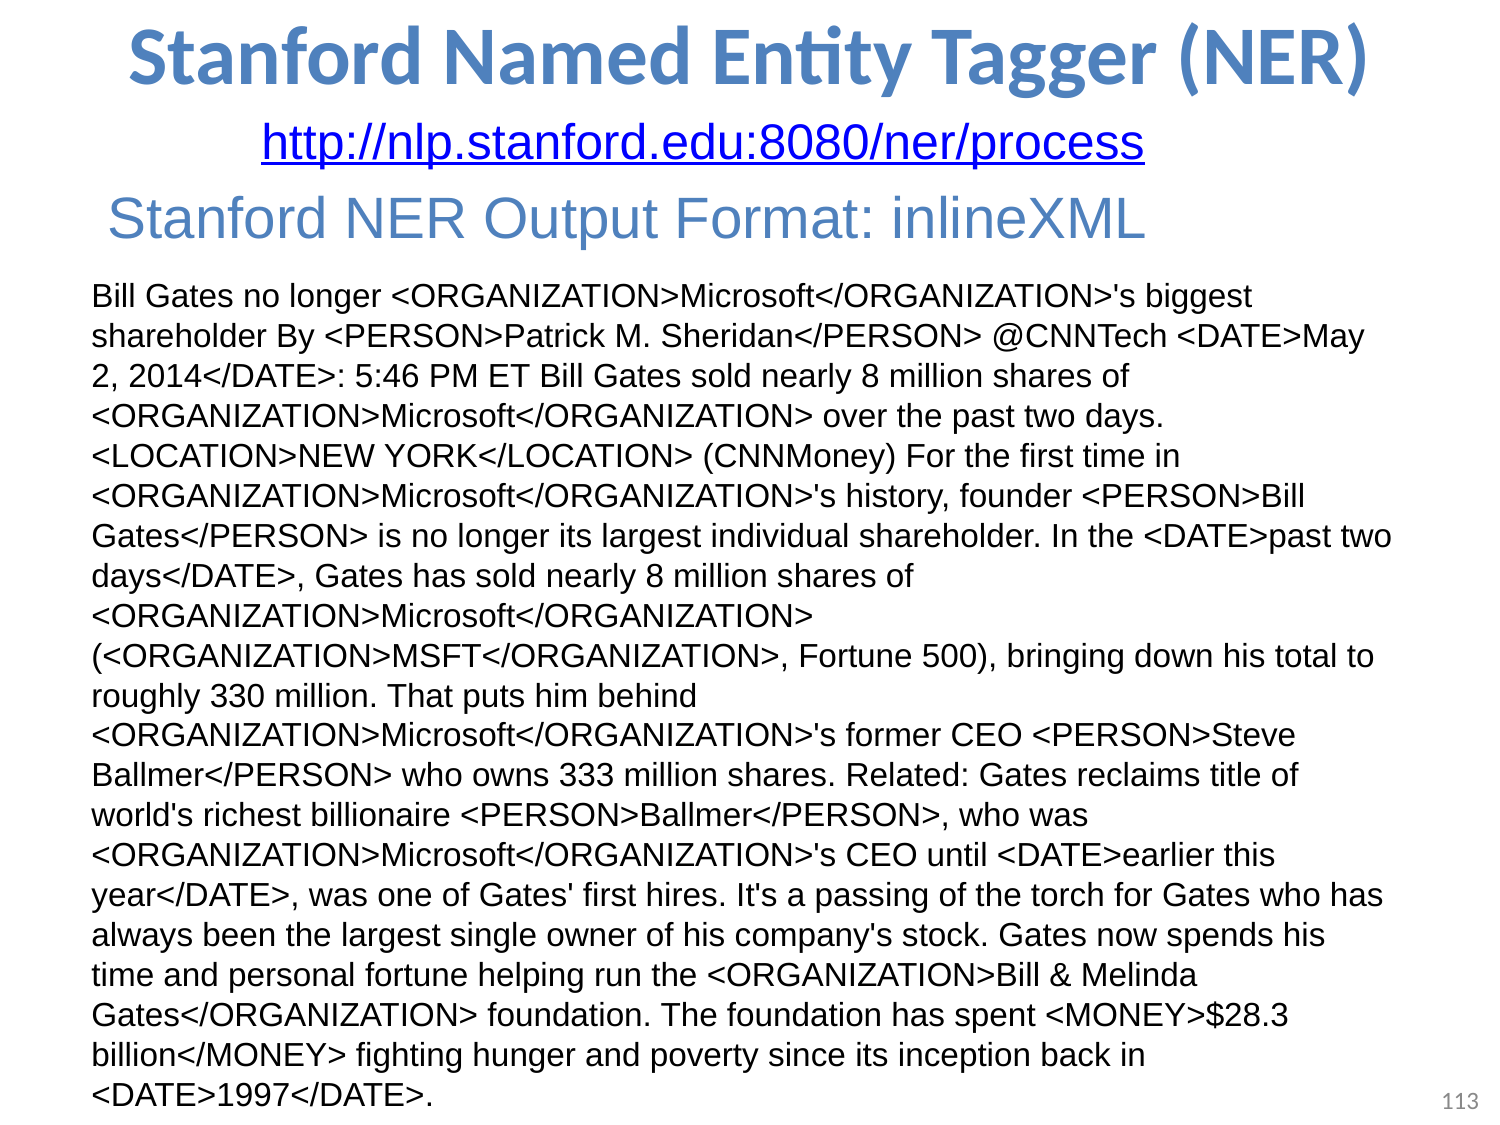

Stanford Named Entity Tagger (NER)
http://nlp.stanford.edu:8080/ner/process
Stanford NER Output Format: inlineXML
Bill Gates no longer <ORGANIZATION>Microsoft</ORGANIZATION>'s biggest shareholder By <PERSON>Patrick M. Sheridan</PERSON> @CNNTech <DATE>May 2, 2014</DATE>: 5:46 PM ET Bill Gates sold nearly 8 million shares of <ORGANIZATION>Microsoft</ORGANIZATION> over the past two days. <LOCATION>NEW YORK</LOCATION> (CNNMoney) For the first time in <ORGANIZATION>Microsoft</ORGANIZATION>'s history, founder <PERSON>Bill Gates</PERSON> is no longer its largest individual shareholder. In the <DATE>past two days</DATE>, Gates has sold nearly 8 million shares of <ORGANIZATION>Microsoft</ORGANIZATION> (<ORGANIZATION>MSFT</ORGANIZATION>, Fortune 500), bringing down his total to roughly 330 million. That puts him behind <ORGANIZATION>Microsoft</ORGANIZATION>'s former CEO <PERSON>Steve Ballmer</PERSON> who owns 333 million shares. Related: Gates reclaims title of world's richest billionaire <PERSON>Ballmer</PERSON>, who was <ORGANIZATION>Microsoft</ORGANIZATION>'s CEO until <DATE>earlier this year</DATE>, was one of Gates' first hires. It's a passing of the torch for Gates who has always been the largest single owner of his company's stock. Gates now spends his time and personal fortune helping run the <ORGANIZATION>Bill & Melinda Gates</ORGANIZATION> foundation. The foundation has spent <MONEY>$28.3 billion</MONEY> fighting hunger and poverty since its inception back in <DATE>1997</DATE>.
113